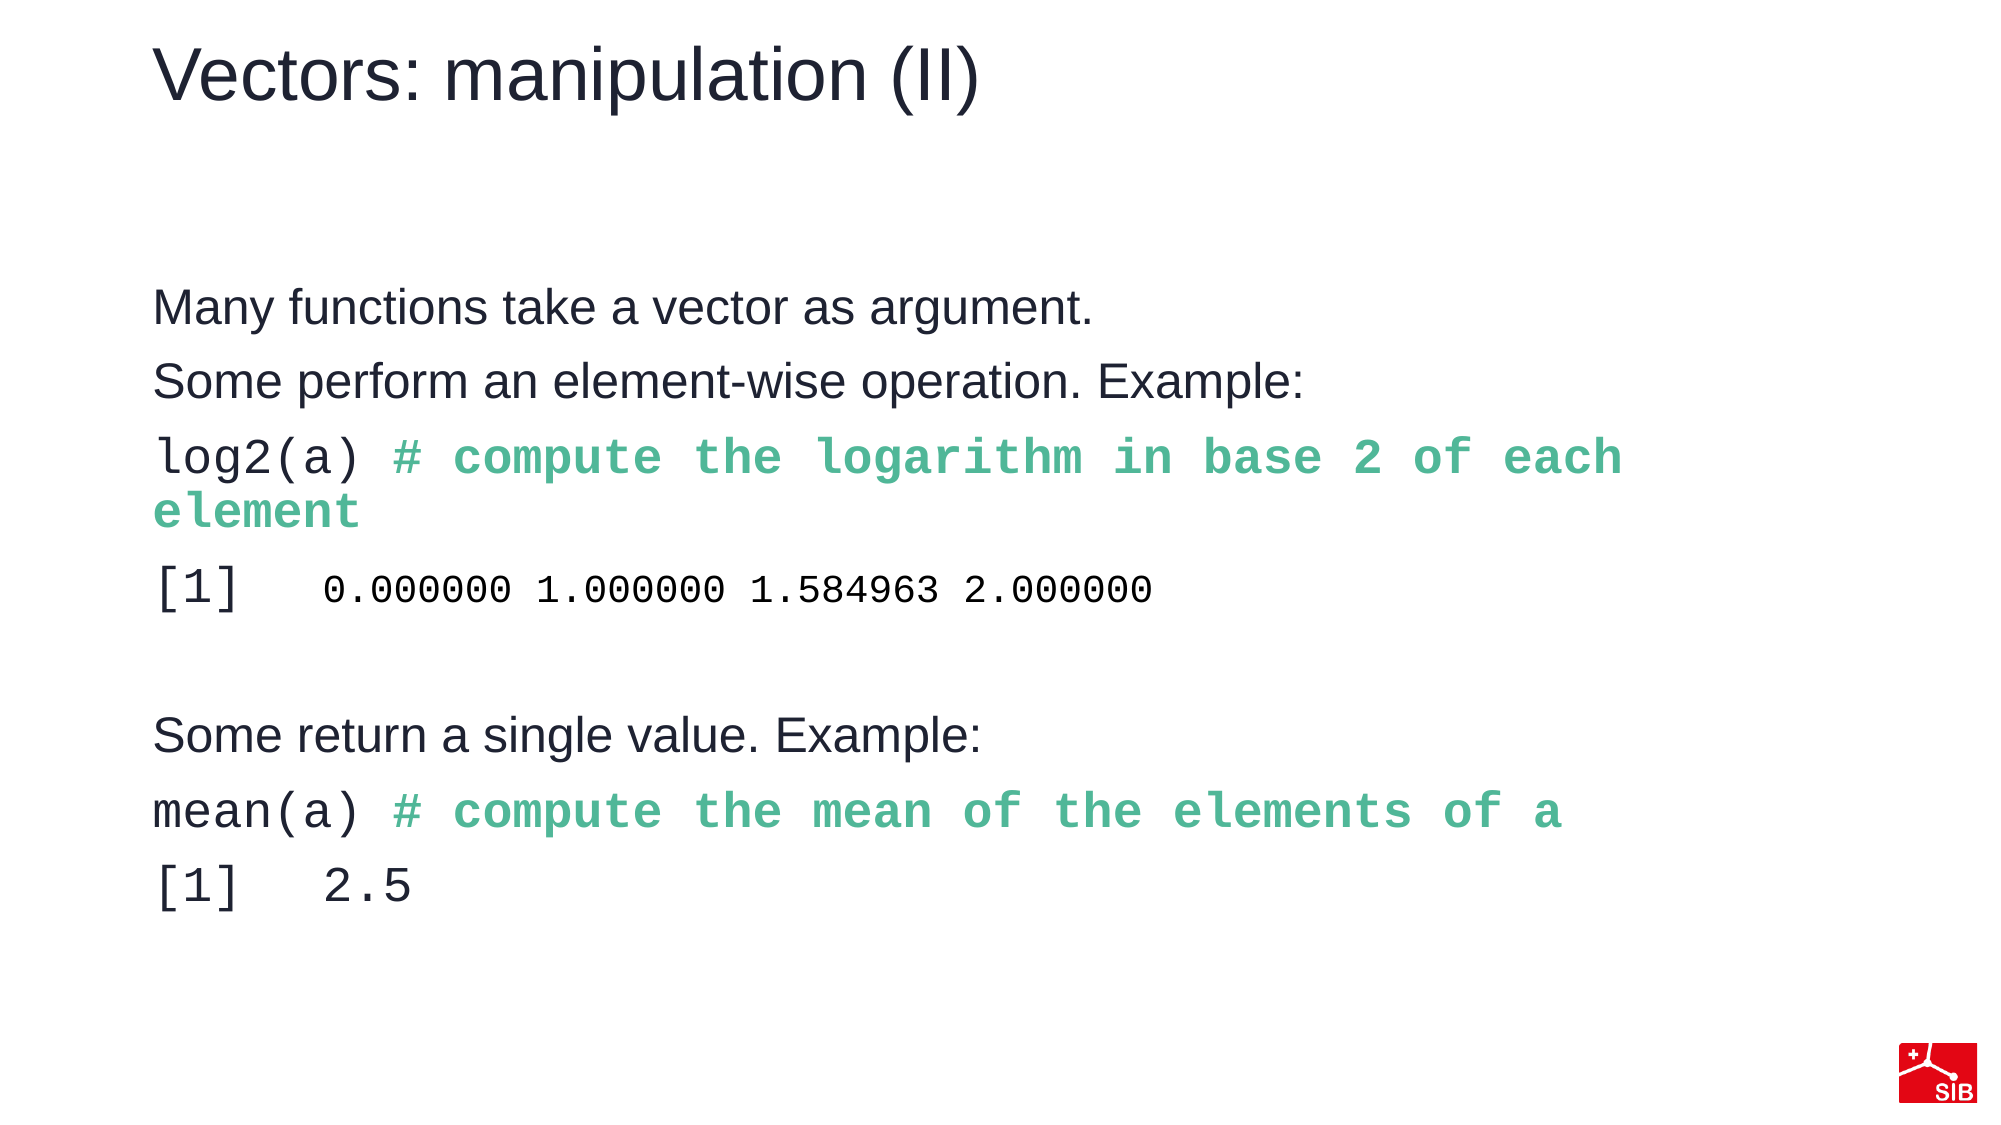

# Vectors: manipulation (II)
Many functions take a vector as argument.
Some perform an element-wise operation. Example:
log2(a) # compute the logarithm in base 2 of each element
[1]  0.000000 1.000000 1.584963 2.000000

Some return a single value. Example:
mean(a) # compute the mean of the elements of a
[1]  2.5